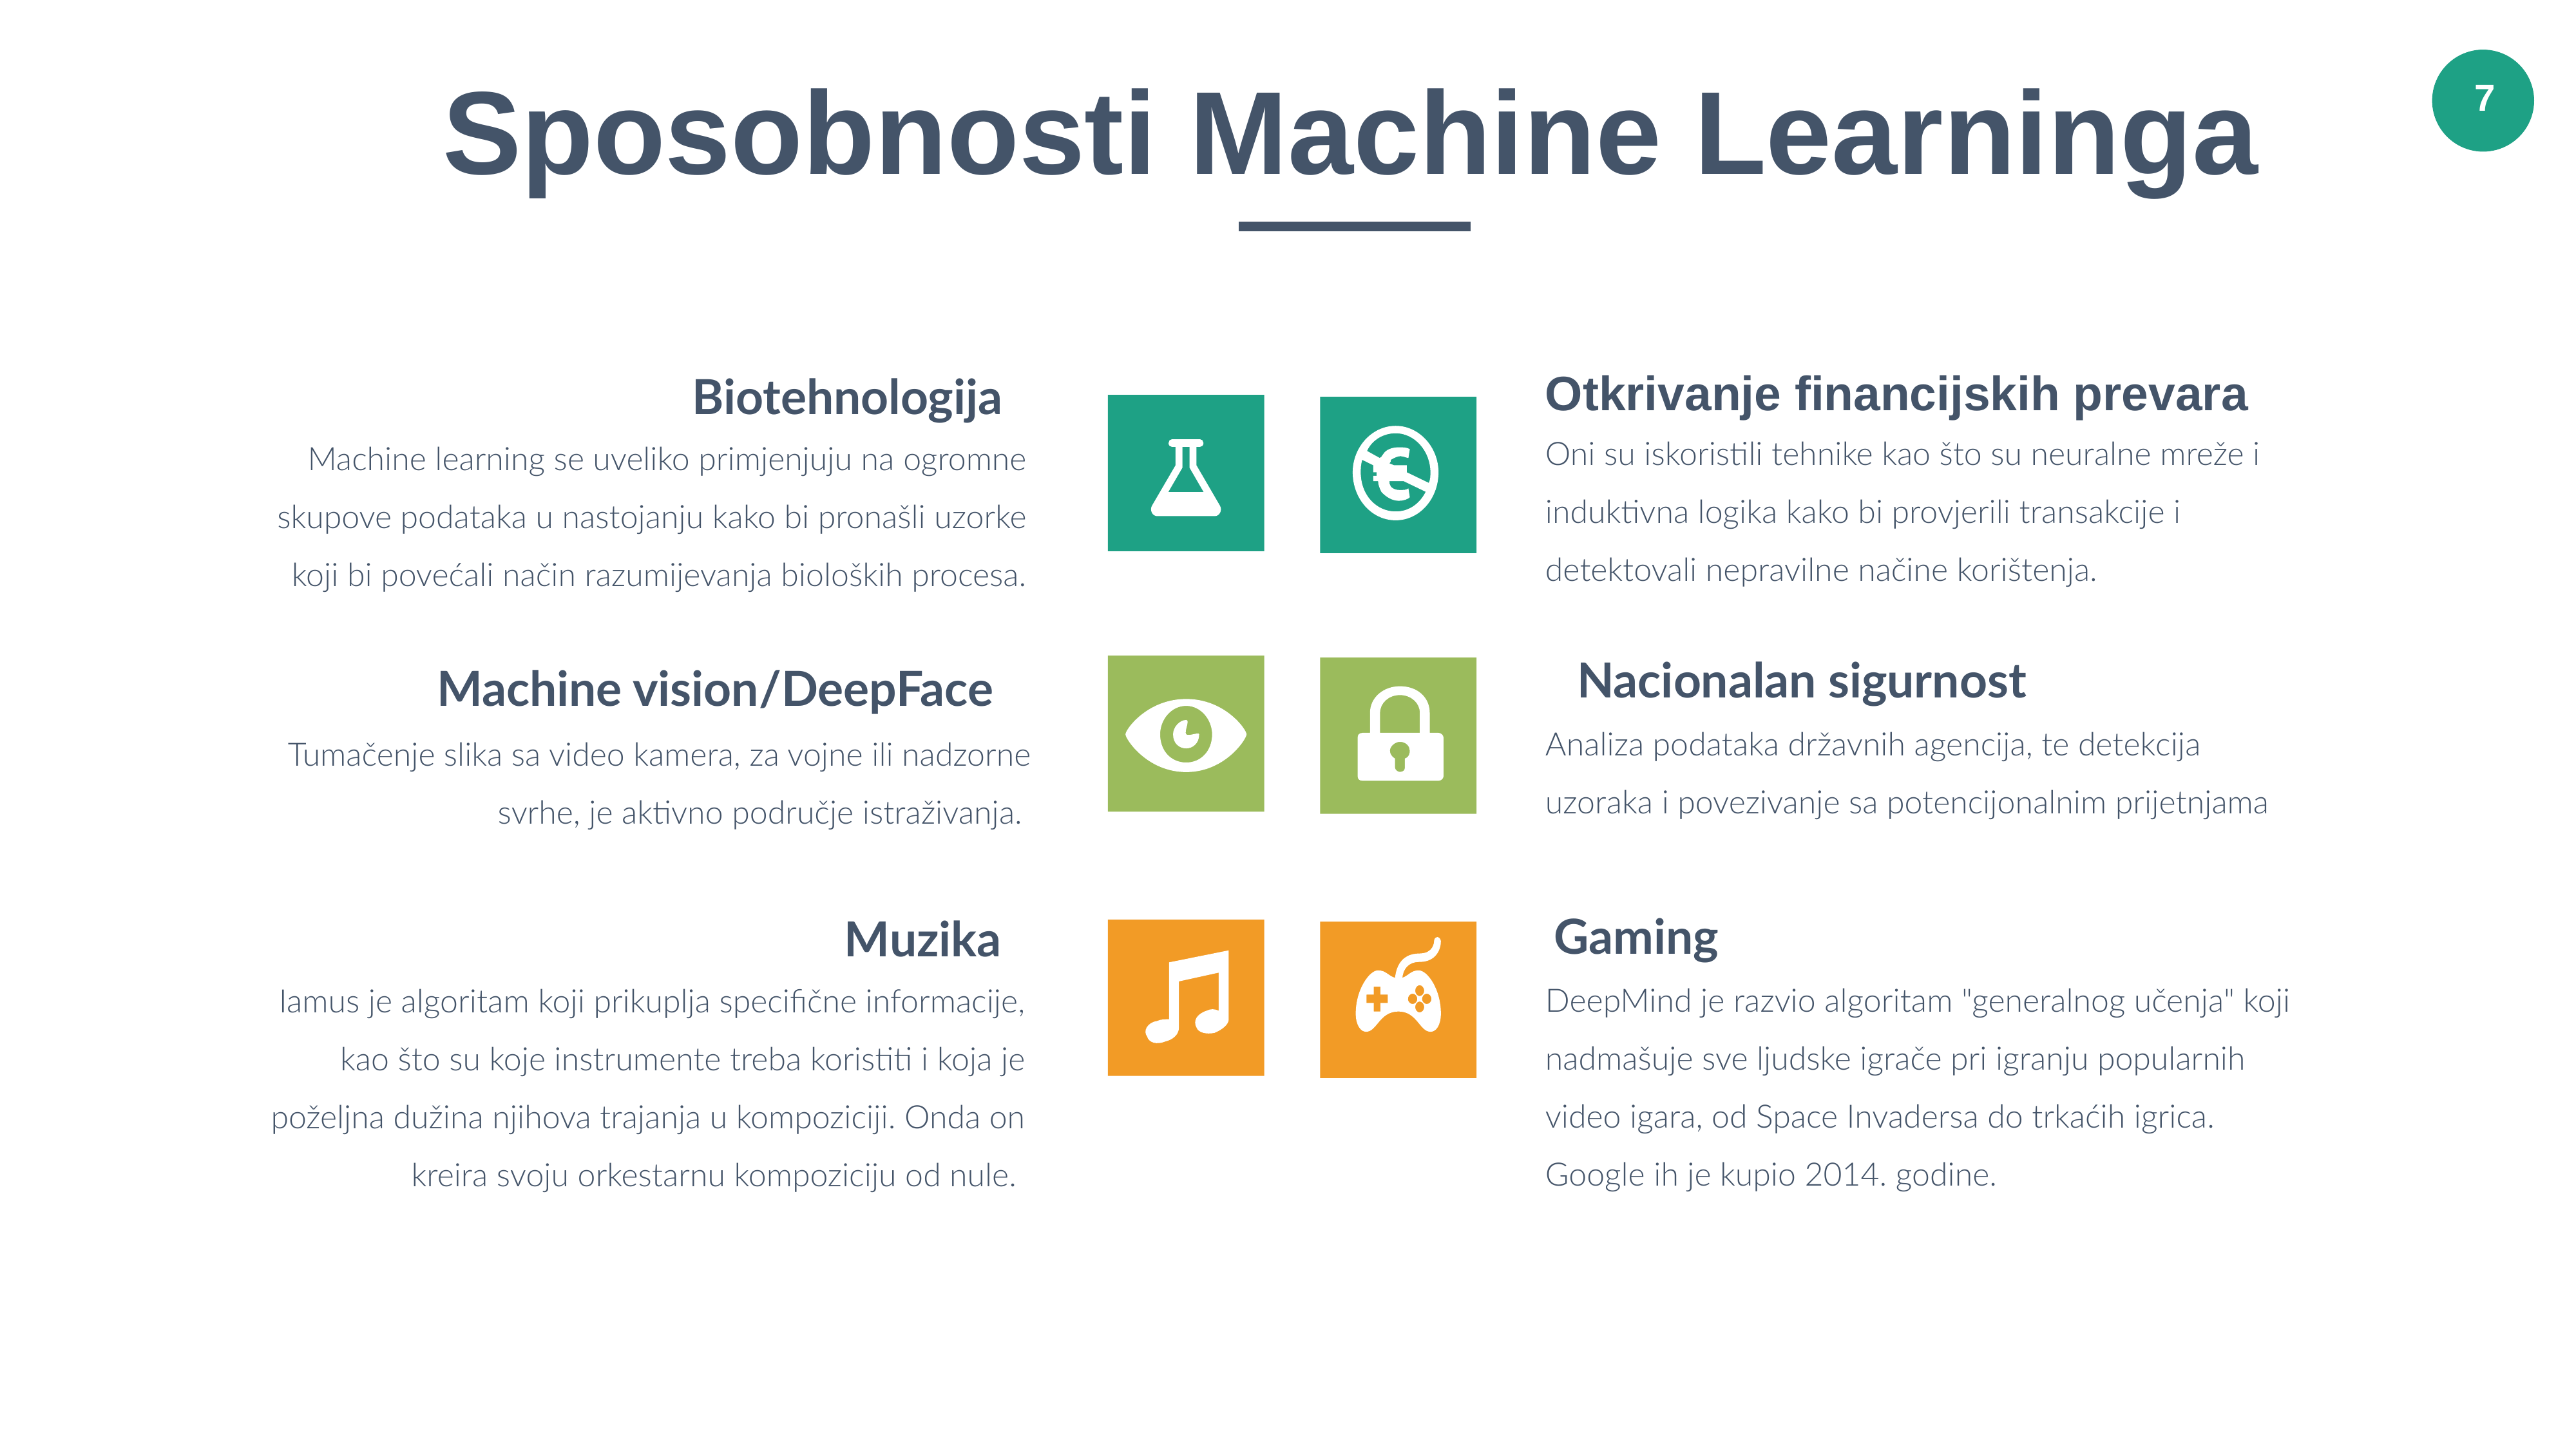

Sposobnosti Machine Learninga

Otkrivanje financijskih prevara
Oni su iskoristili tehnike kao što su neuralne mreže i induktivna logika kako bi provjerili transakcije i detektovali nepravilne načine korištenja.
Biotehnologija
Machine learning se uveliko primjenjuju na ogromne skupove podataka u nastojanju kako bi pronašli uzorke koji bi povećali način razumijevanja bioloških procesa.

Nacionalan sigurnost
Analiza podataka državnih agencija, te detekcija uzoraka i povezivanje sa potencijonalnim prijetnjama
Machine vision/DeepFace
Tumačenje slika sa video kamera, za vojne ili nadzorne svrhe, je aktivno područje istraživanja.

Gaming
DeepMind je razvio algoritam "generalnog učenja" koji nadmašuje sve ljudske igrače pri igranju popularnih video igara, od Space Invadersa do trkaćih igrica. Google ih je kupio 2014. godine.

Muzika
Iamus je algoritam koji prikuplja specifične informacije, kao što su koje instrumente treba koristiti i koja je poželjna dužina njihova trajanja u kompoziciji. Onda on kreira svoju orkestarnu kompoziciju od nule.